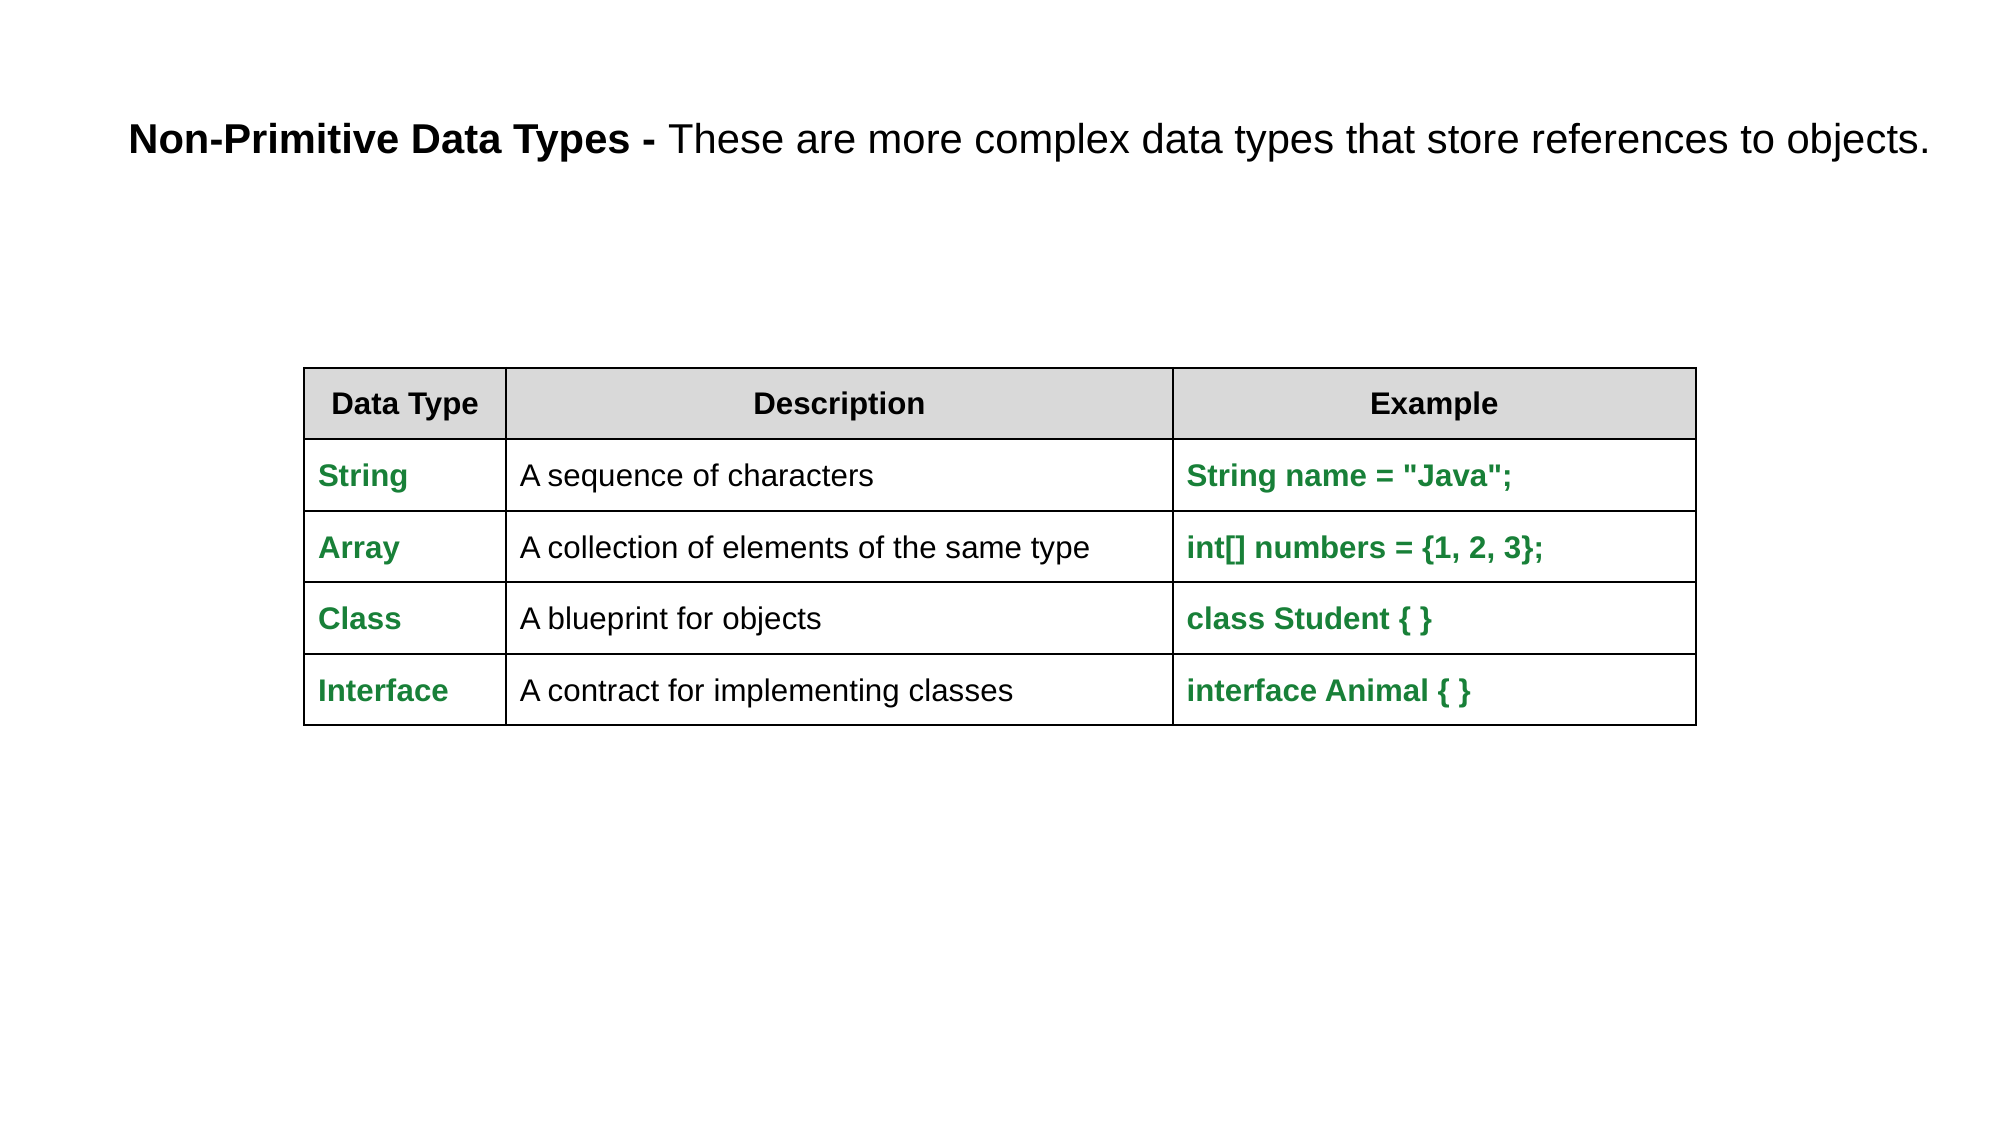

Non-Primitive Data Types - These are more complex data types that store references to objects.
| Data Type | Description | Example |
| --- | --- | --- |
| String | A sequence of characters | String name = "Java"; |
| Array | A collection of elements of the same type | int[] numbers = {1, 2, 3}; |
| Class | A blueprint for objects | class Student { } |
| Interface | A contract for implementing classes | interface Animal { } |